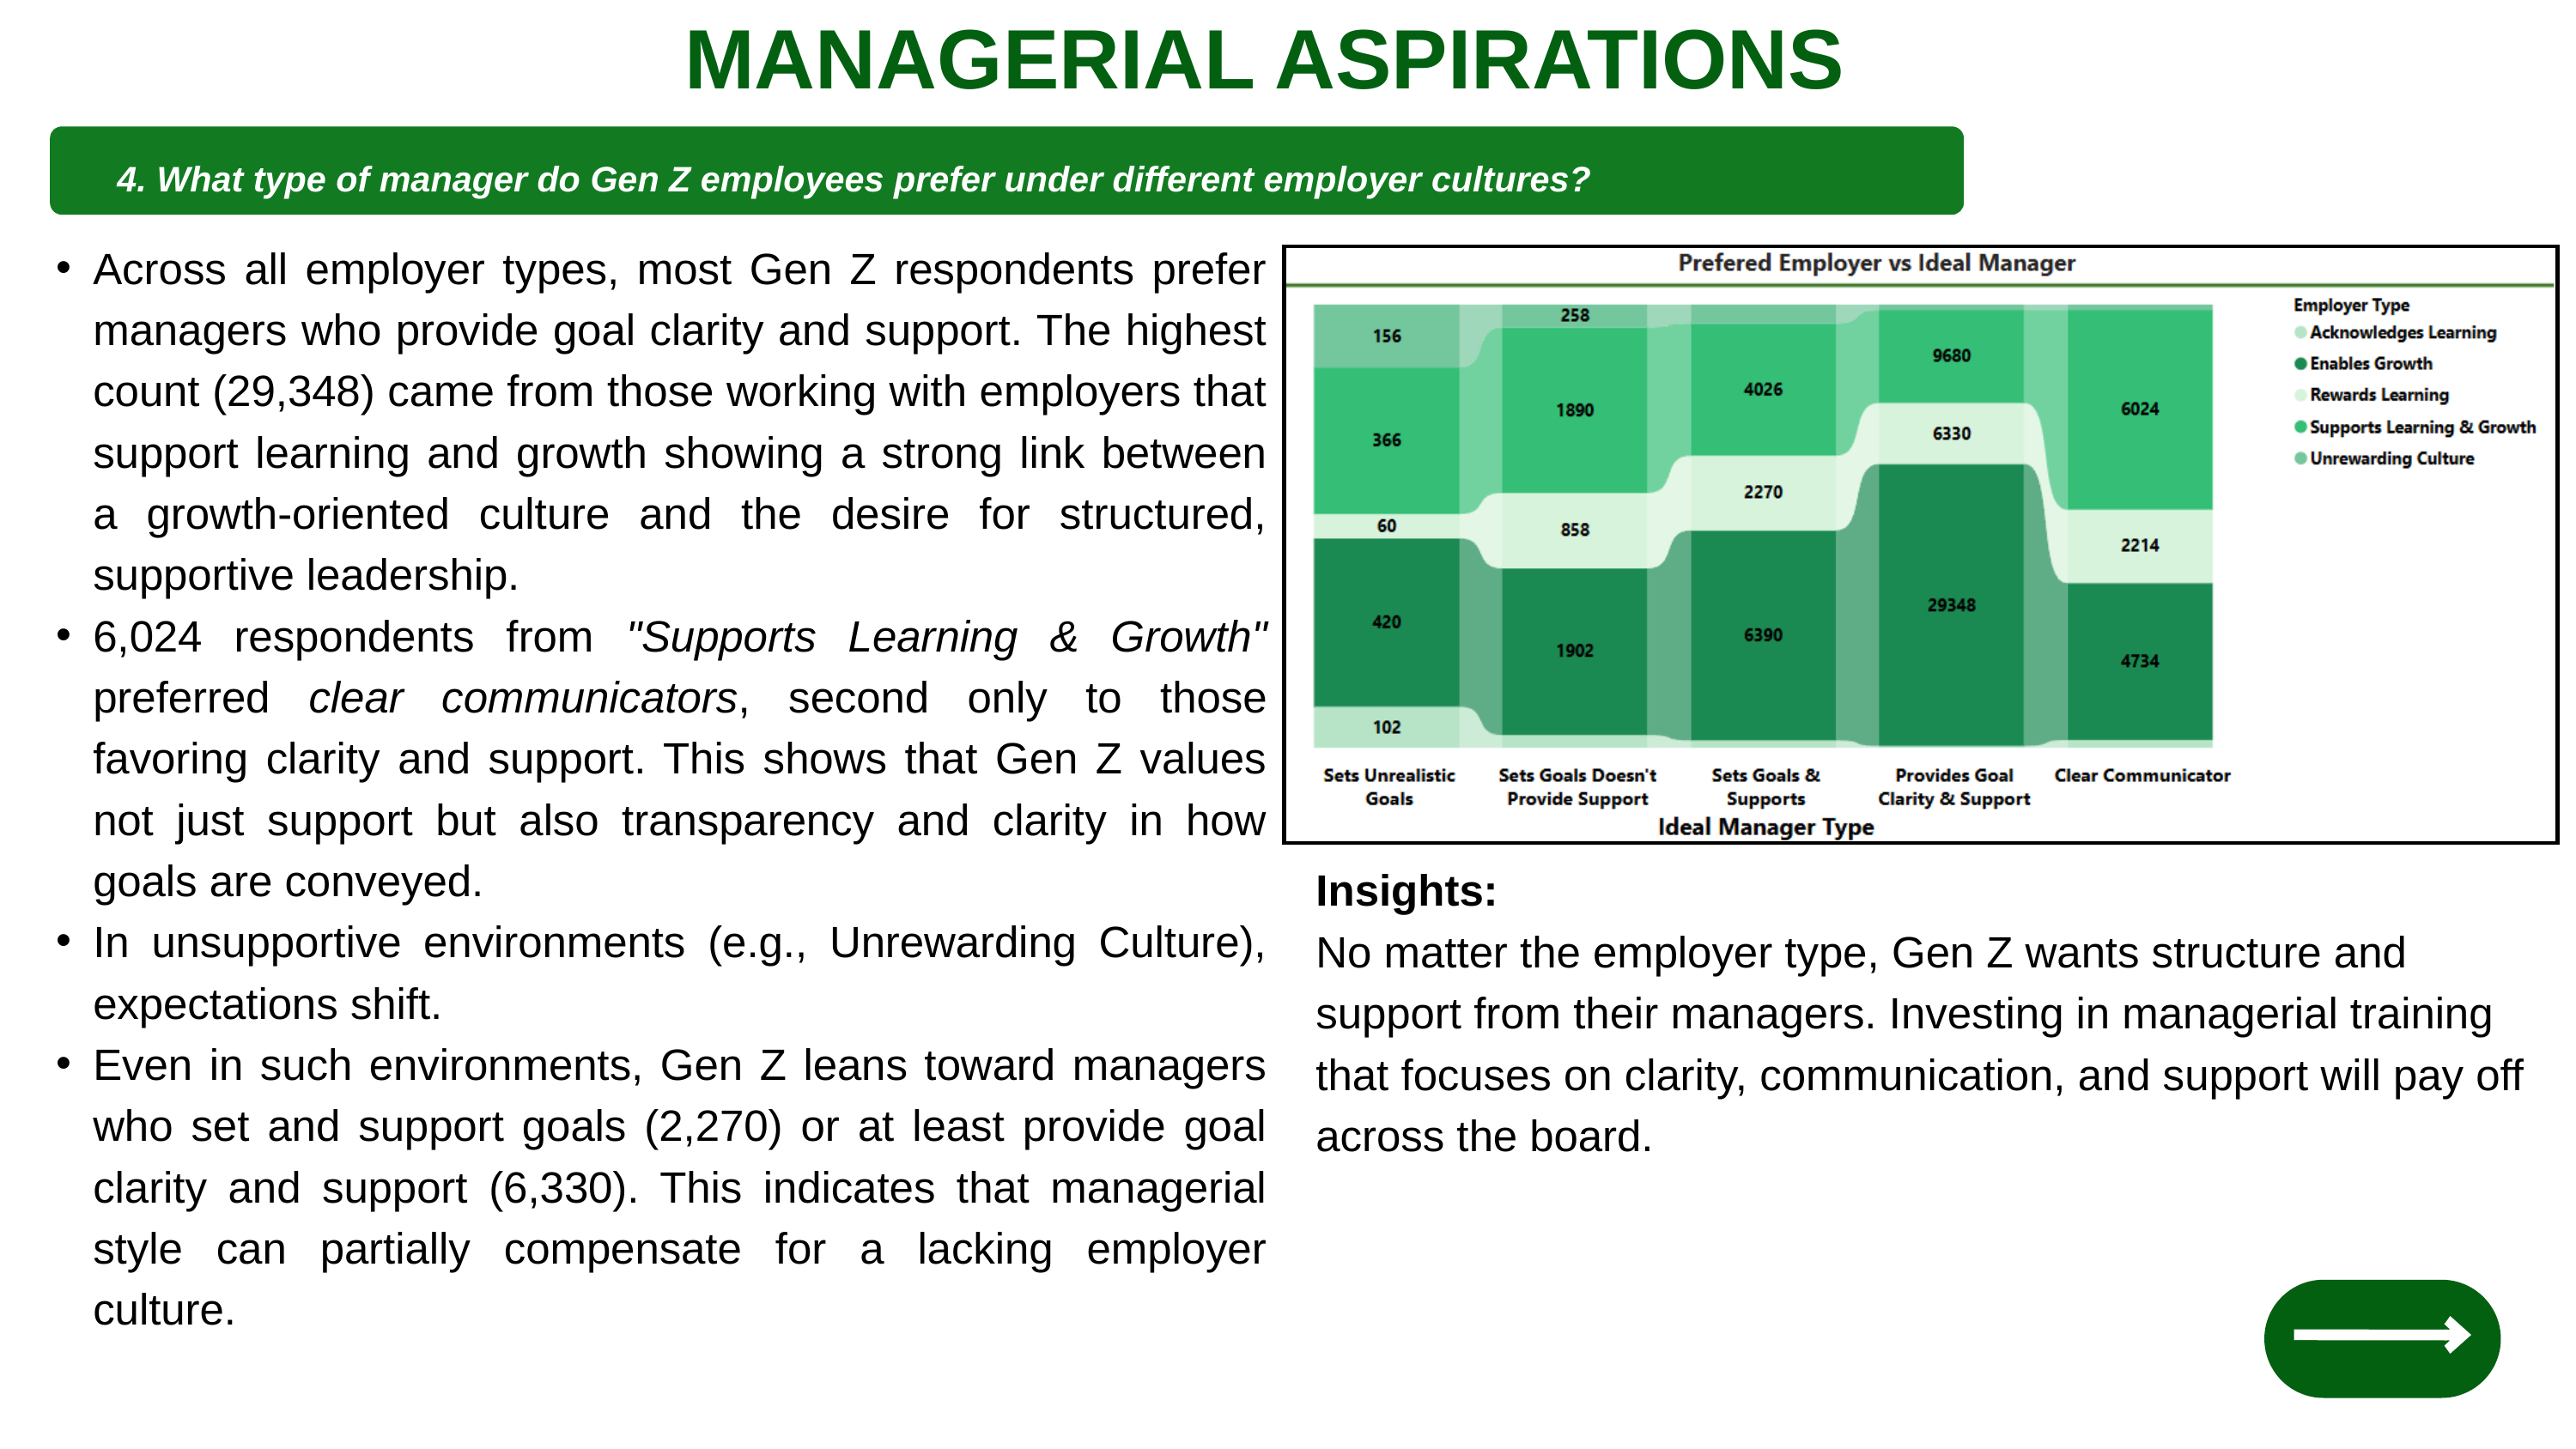

MANAGERIAL ASPIRATIONS

4. What type of manager do Gen Z employees prefer under different employer cultures?
Across all employer types, most Gen Z respondents prefer managers who provide goal clarity and support. The highest count (29,348) came from those working with employers that support learning and growth showing a strong link between a growth-oriented culture and the desire for structured, supportive leadership.
6,024 respondents from "Supports Learning & Growth" preferred clear communicators, second only to those favoring clarity and support. This shows that Gen Z values not just support but also transparency and clarity in how goals are conveyed.
In unsupportive environments (e.g., Unrewarding Culture), expectations shift.
Even in such environments, Gen Z leans toward managers who set and support goals (2,270) or at least provide goal clarity and support (6,330). This indicates that managerial style can partially compensate for a lacking employer culture.

Insights:
No matter the employer type, Gen Z wants structure and support from their managers. Investing in managerial training that focuses on clarity, communication, and support will pay off across the board.